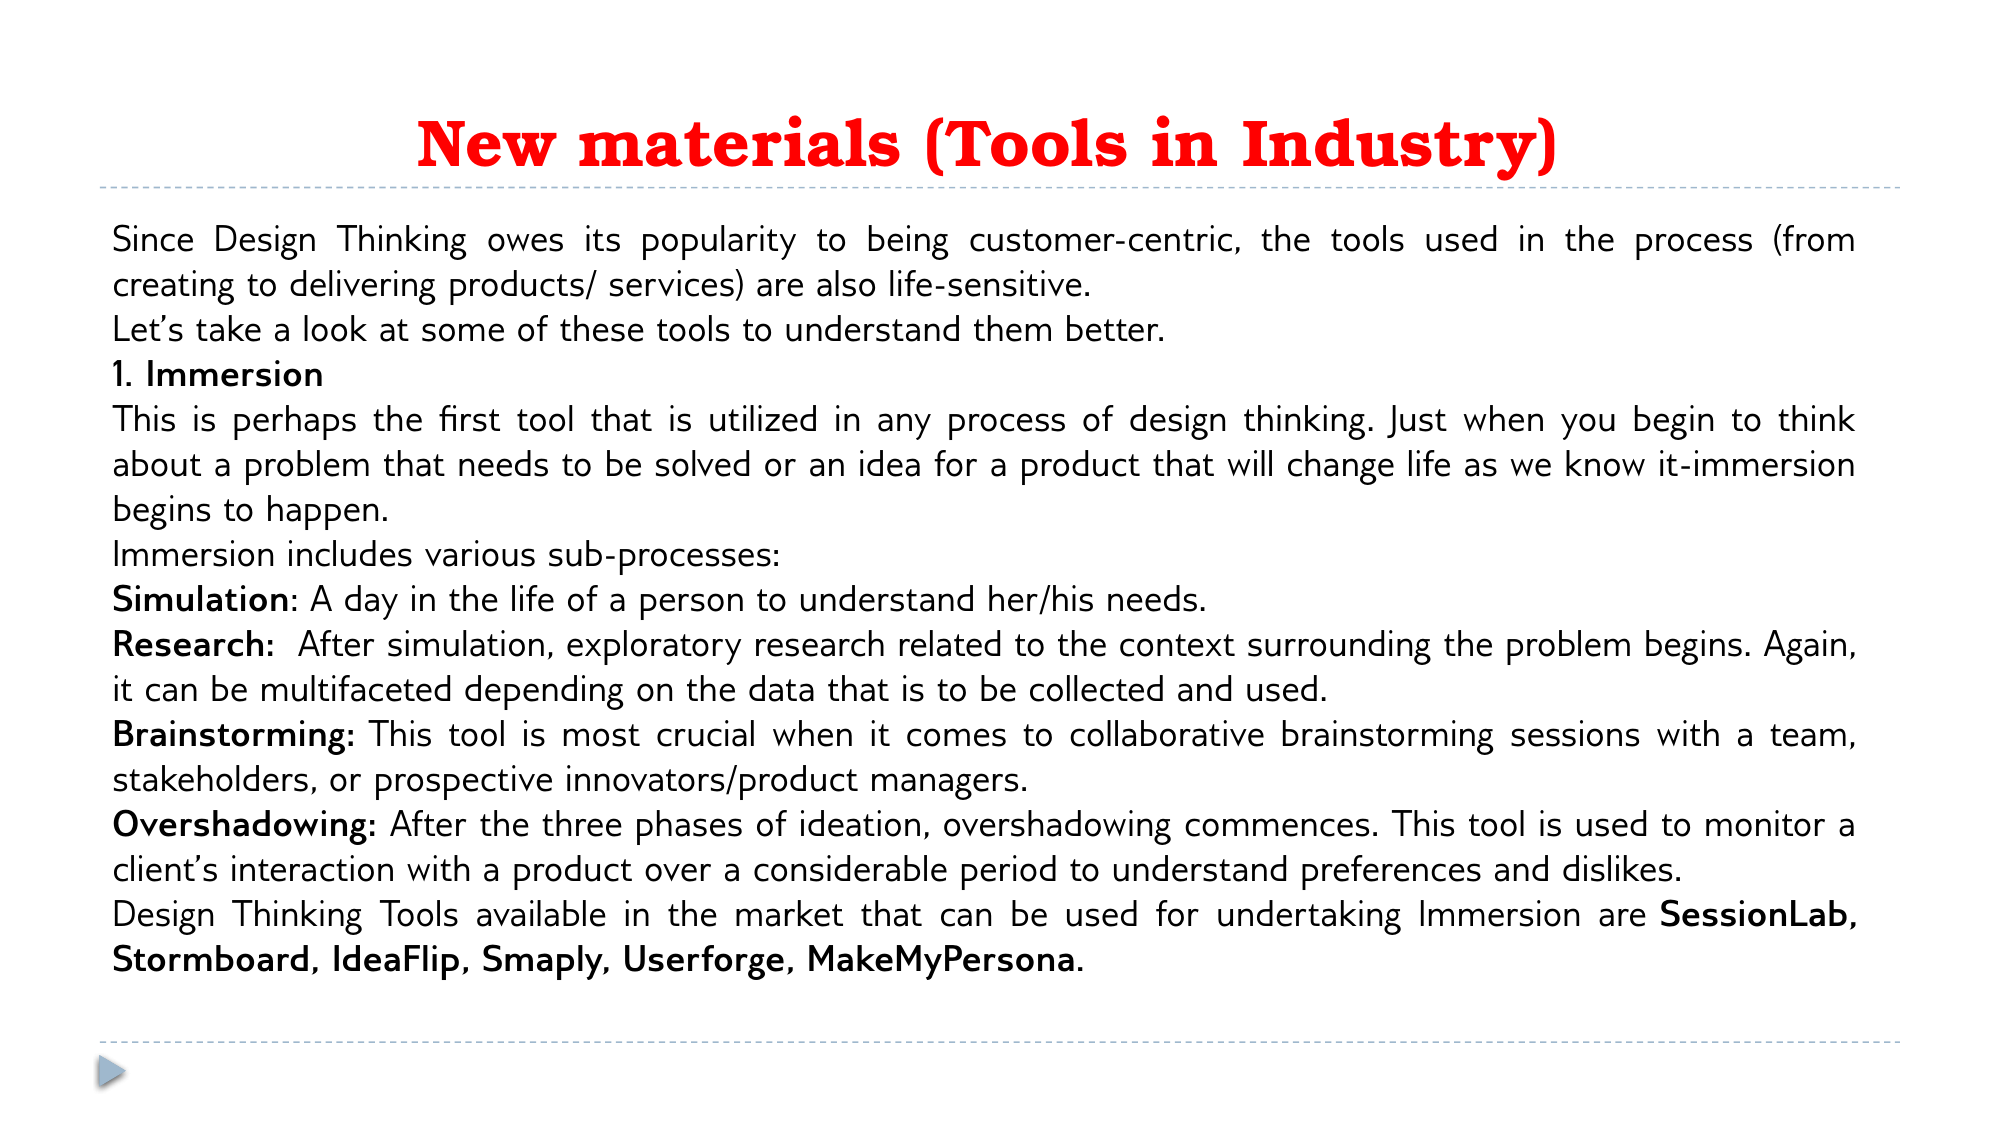

# New materials (Tools in Industry)
Since Design Thinking owes its popularity to being customer-centric, the tools used in the process (from creating to delivering products/ services) are also life-sensitive.
Let’s take a look at some of these tools to understand them better.
1. Immersion
This is perhaps the first tool that is utilized in any process of design thinking. Just when you begin to think about a problem that needs to be solved or an idea for a product that will change life as we know it-immersion begins to happen.
Immersion includes various sub-processes:
Simulation: A day in the life of a person to understand her/his needs.
Research:  After simulation, exploratory research related to the context surrounding the problem begins. Again, it can be multifaceted depending on the data that is to be collected and used.
Brainstorming: This tool is most crucial when it comes to collaborative brainstorming sessions with a team, stakeholders, or prospective innovators/product managers.
Overshadowing: After the three phases of ideation, overshadowing commences. This tool is used to monitor a client’s interaction with a product over a considerable period to understand preferences and dislikes.
Design Thinking Tools available in the market that can be used for undertaking Immersion are SessionLab, Stormboard, IdeaFlip, Smaply, Userforge, MakeMyPersona.